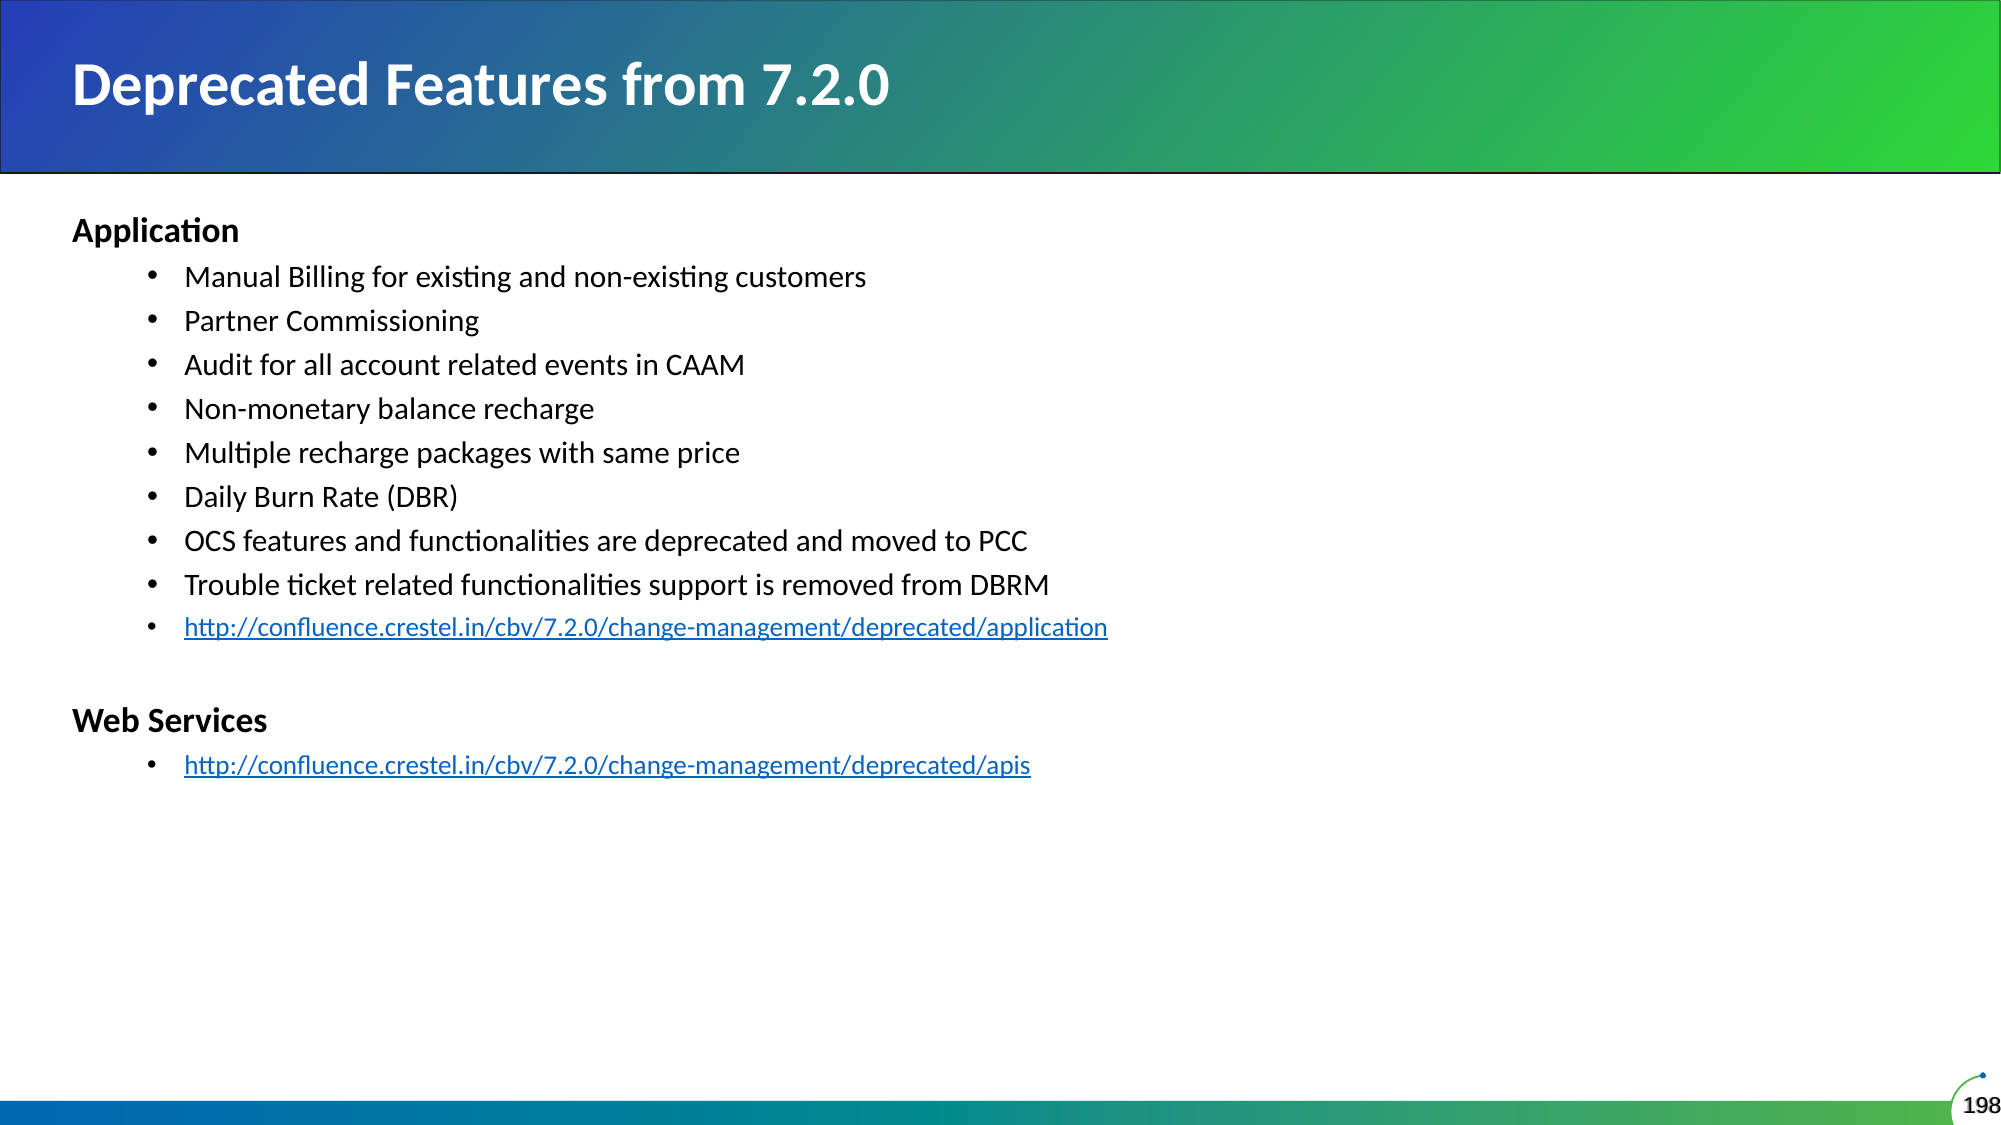

# Deprecated Features from 7.2.0
Application
Manual Billing for existing and non-existing customers
Partner Commissioning
Audit for all account related events in CAAM
Non-monetary balance recharge
Multiple recharge packages with same price
Daily Burn Rate (DBR)
OCS features and functionalities are deprecated and moved to PCC
Trouble ticket related functionalities support is removed from DBRM
http://confluence.crestel.in/cbv/7.2.0/change-management/deprecated/application

Web Services
http://confluence.crestel.in/cbv/7.2.0/change-management/deprecated/apis